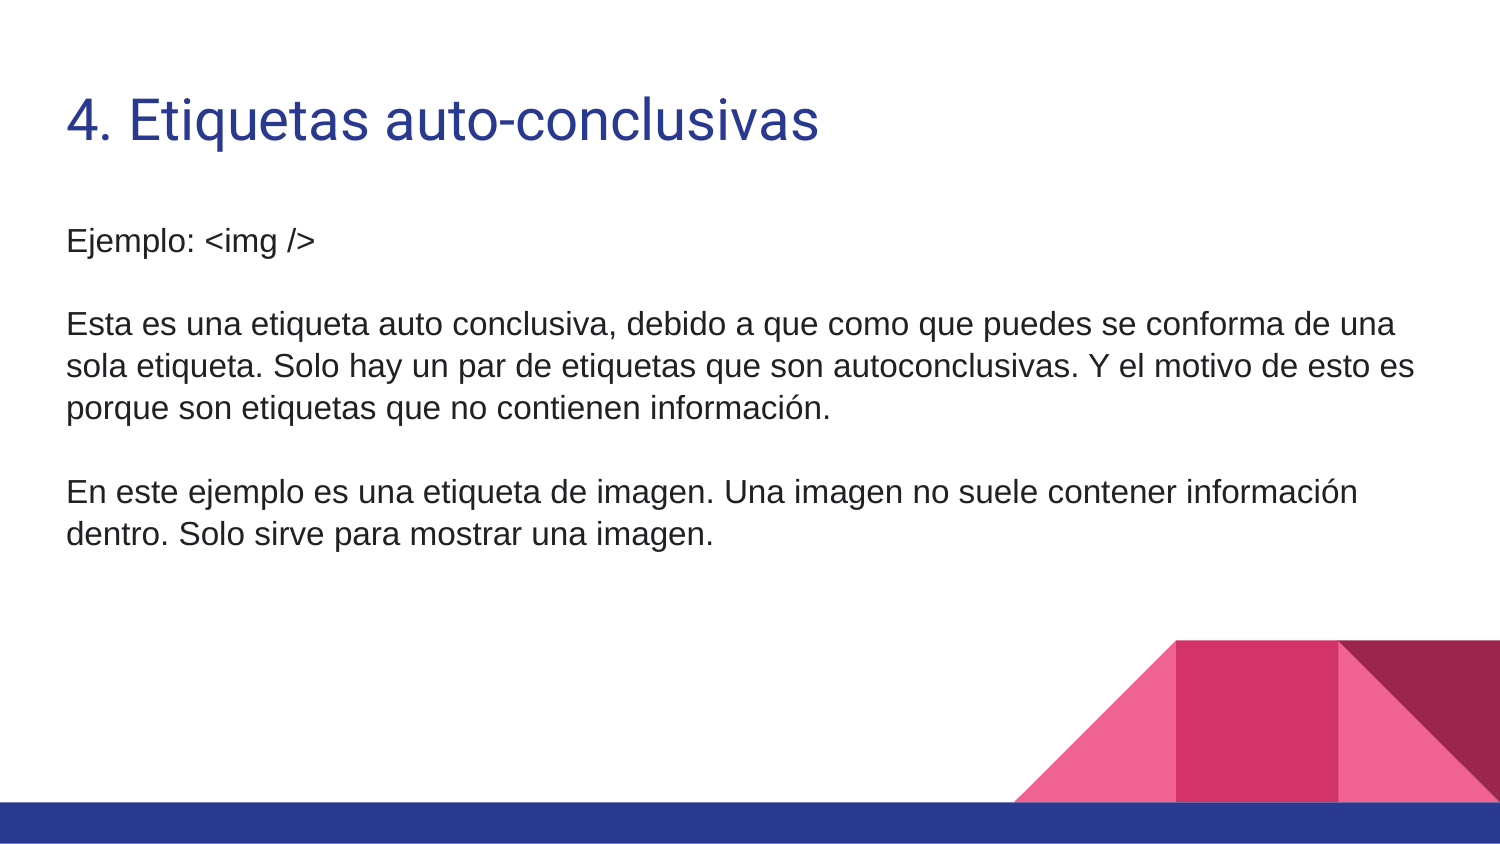

# 4. Etiquetas auto-conclusivas
Ejemplo: <img />

Esta es una etiqueta auto conclusiva, debido a que como que puedes se conforma de una sola etiqueta. Solo hay un par de etiquetas que son autoconclusivas. Y el motivo de esto es porque son etiquetas que no contienen información.

En este ejemplo es una etiqueta de imagen. Una imagen no suele contener información dentro. Solo sirve para mostrar una imagen.